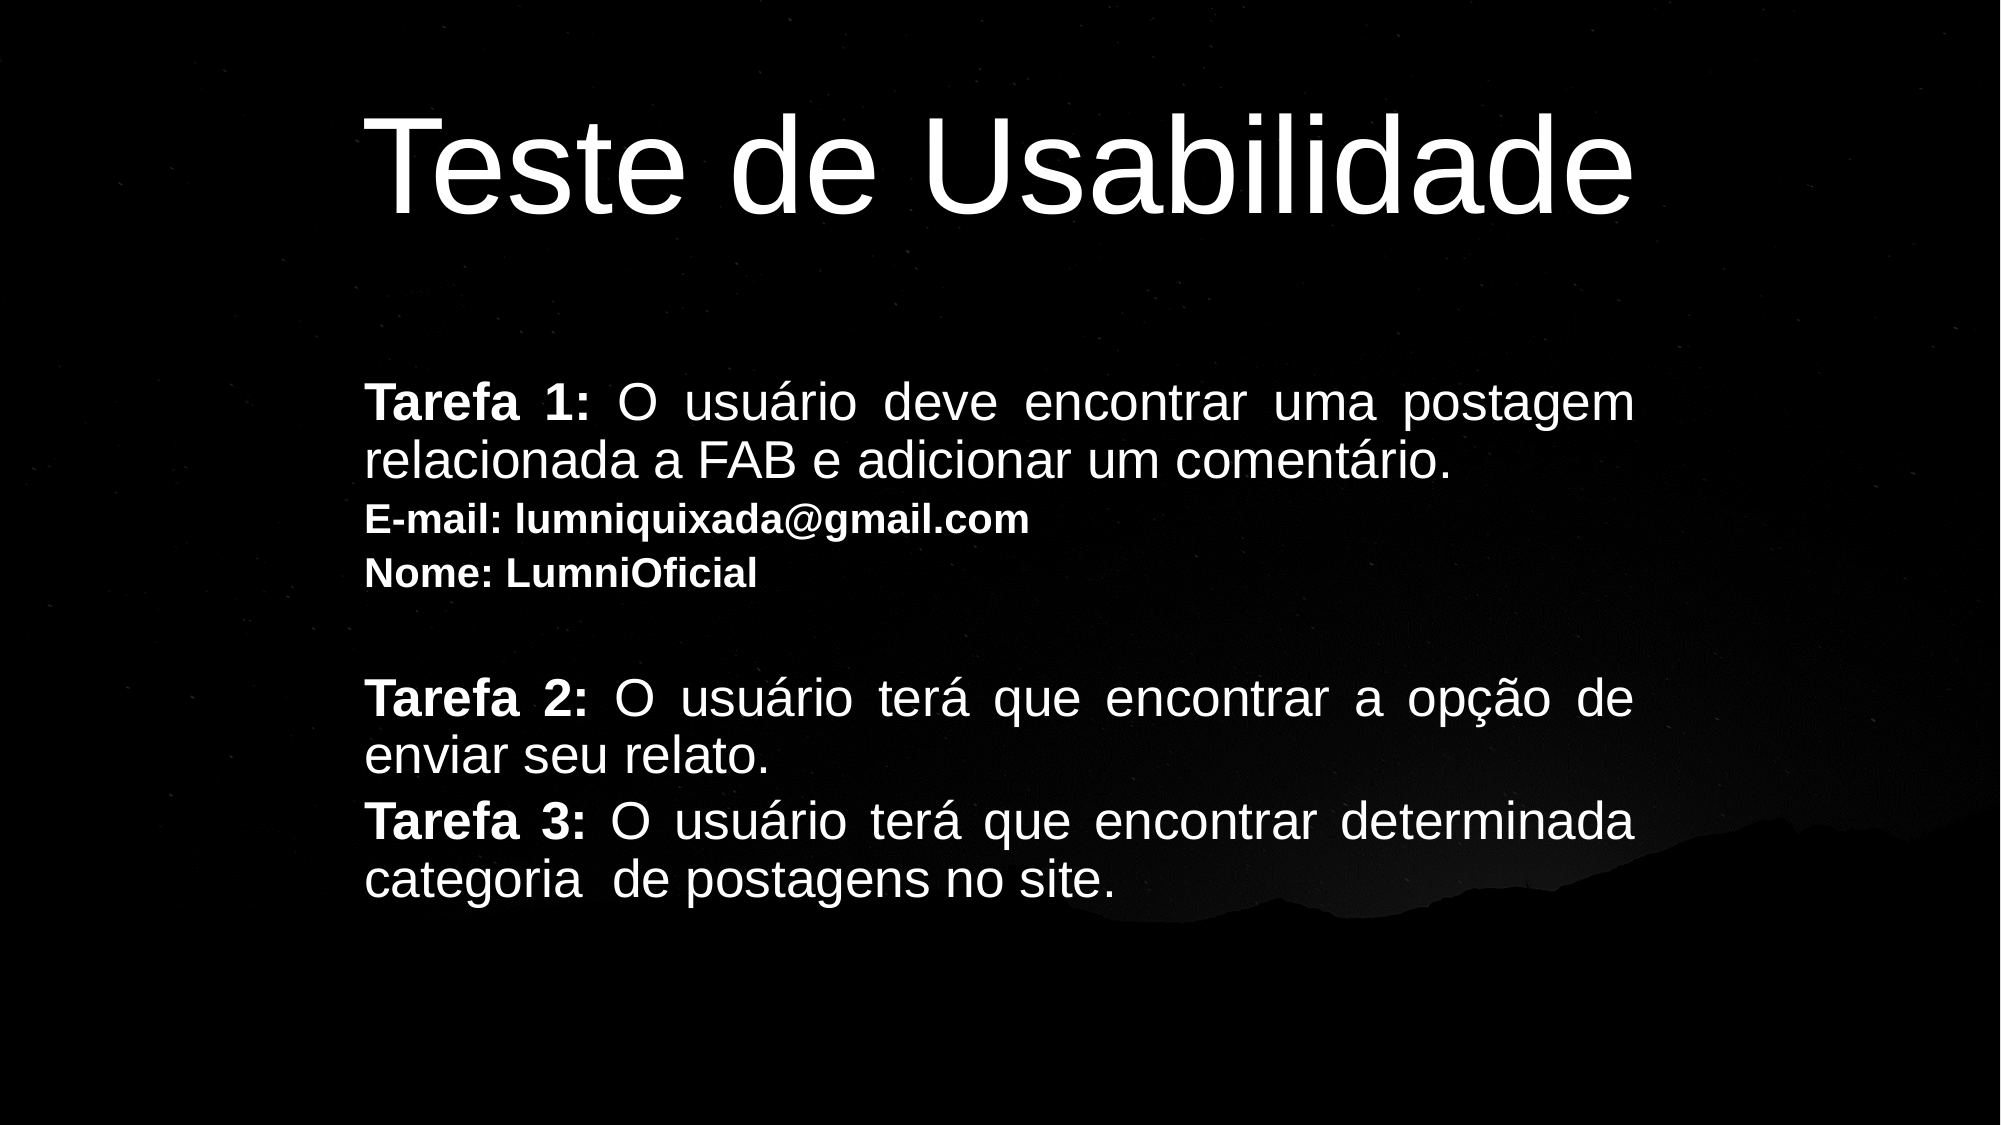

# Teste de Usabilidade
Tarefa 1: O usuário deve encontrar uma postagem relacionada a FAB e adicionar um comentário.
E-mail: lumniquixada@gmail.com
Nome: LumniOficial

Tarefa 2: O usuário terá que encontrar a opção de enviar seu relato.
Tarefa 3: O usuário terá que encontrar determinada categoria  de postagens no site.